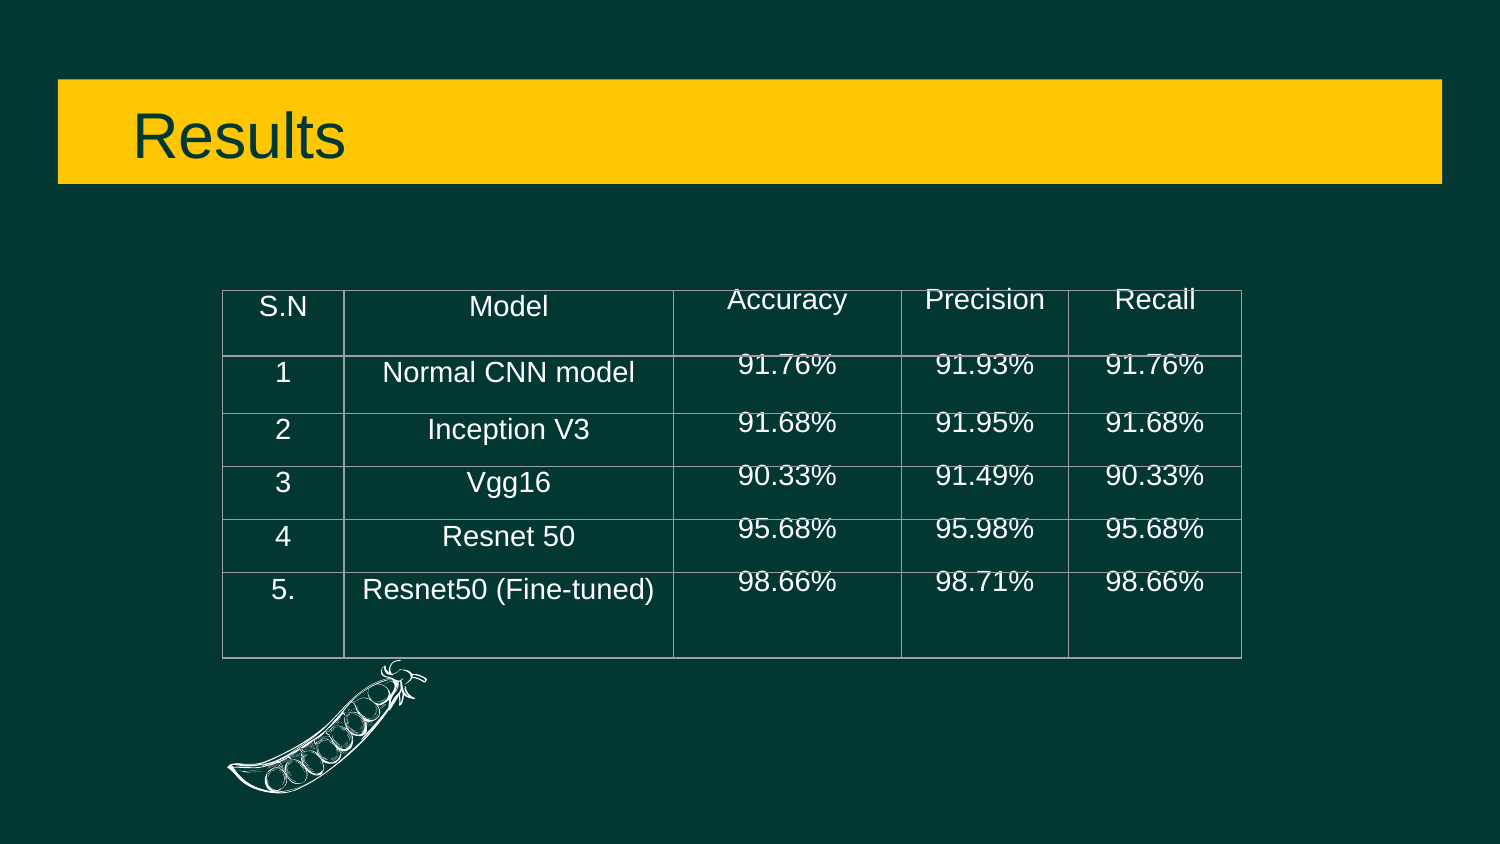

# Results

| S.N | Model | Accuracy | Precision | Recall |
| --- | --- | --- | --- | --- |
| 1 | Normal CNN model | 91.76% | 91.93% | 91.76% |
| 2 | Inception V3 | 91.68% | 91.95% | 91.68% |
| 3 | Vgg16 | 90.33% | 91.49% | 90.33% |
| 4 | Resnet 50 | 95.68% | 95.98% | 95.68% |
| 5. | Resnet50 (Fine-tuned) | 98.66% | 98.71% | 98.66% |